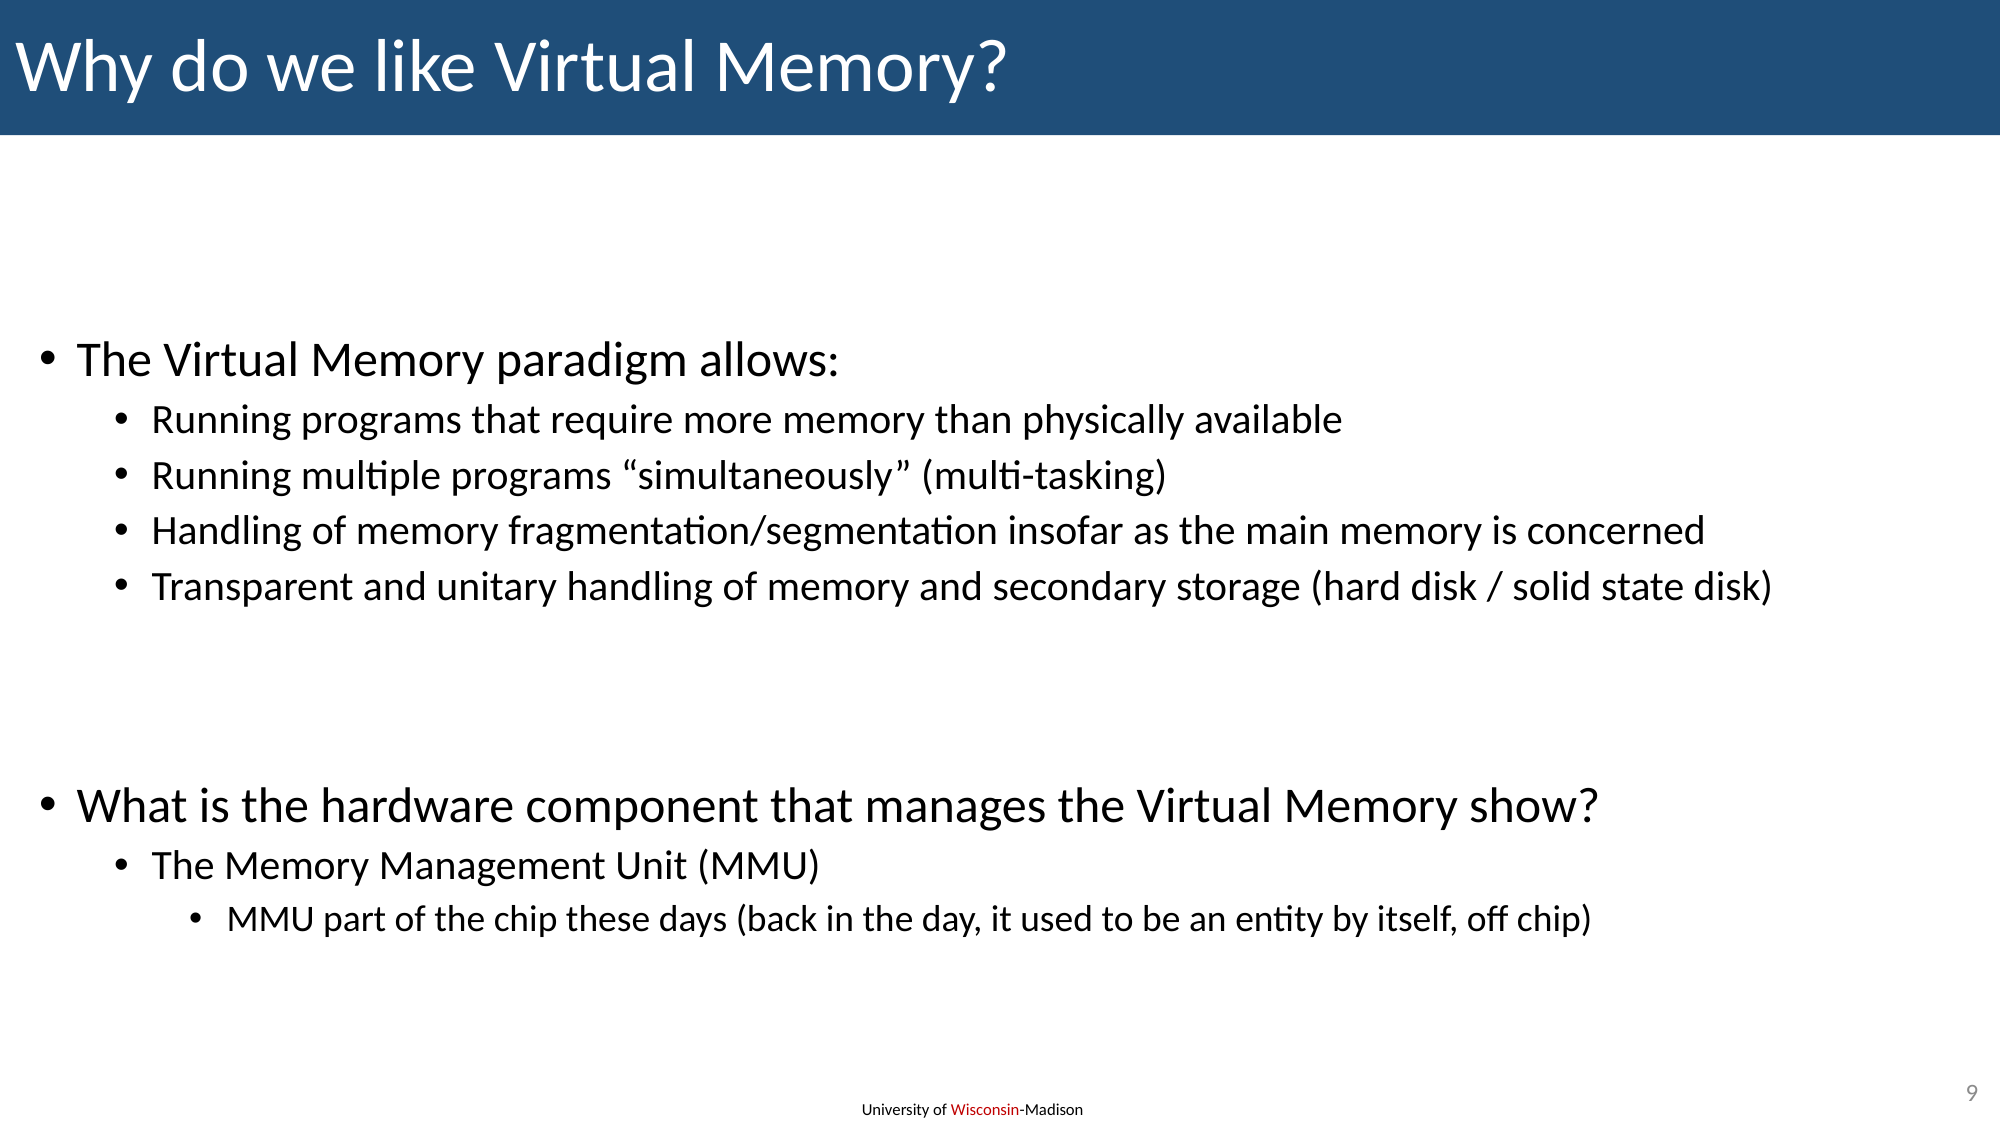

# Why do we like Virtual Memory?

The Virtual Memory paradigm allows:
Running programs that require more memory than physically available
Running multiple programs “simultaneously” (multi-tasking)
Handling of memory fragmentation/segmentation insofar as the main memory is concerned
Transparent and unitary handling of memory and secondary storage (hard disk / solid state disk)

What is the hardware component that manages the Virtual Memory show?
The Memory Management Unit (MMU)
MMU part of the chip these days (back in the day, it used to be an entity by itself, off chip)

9